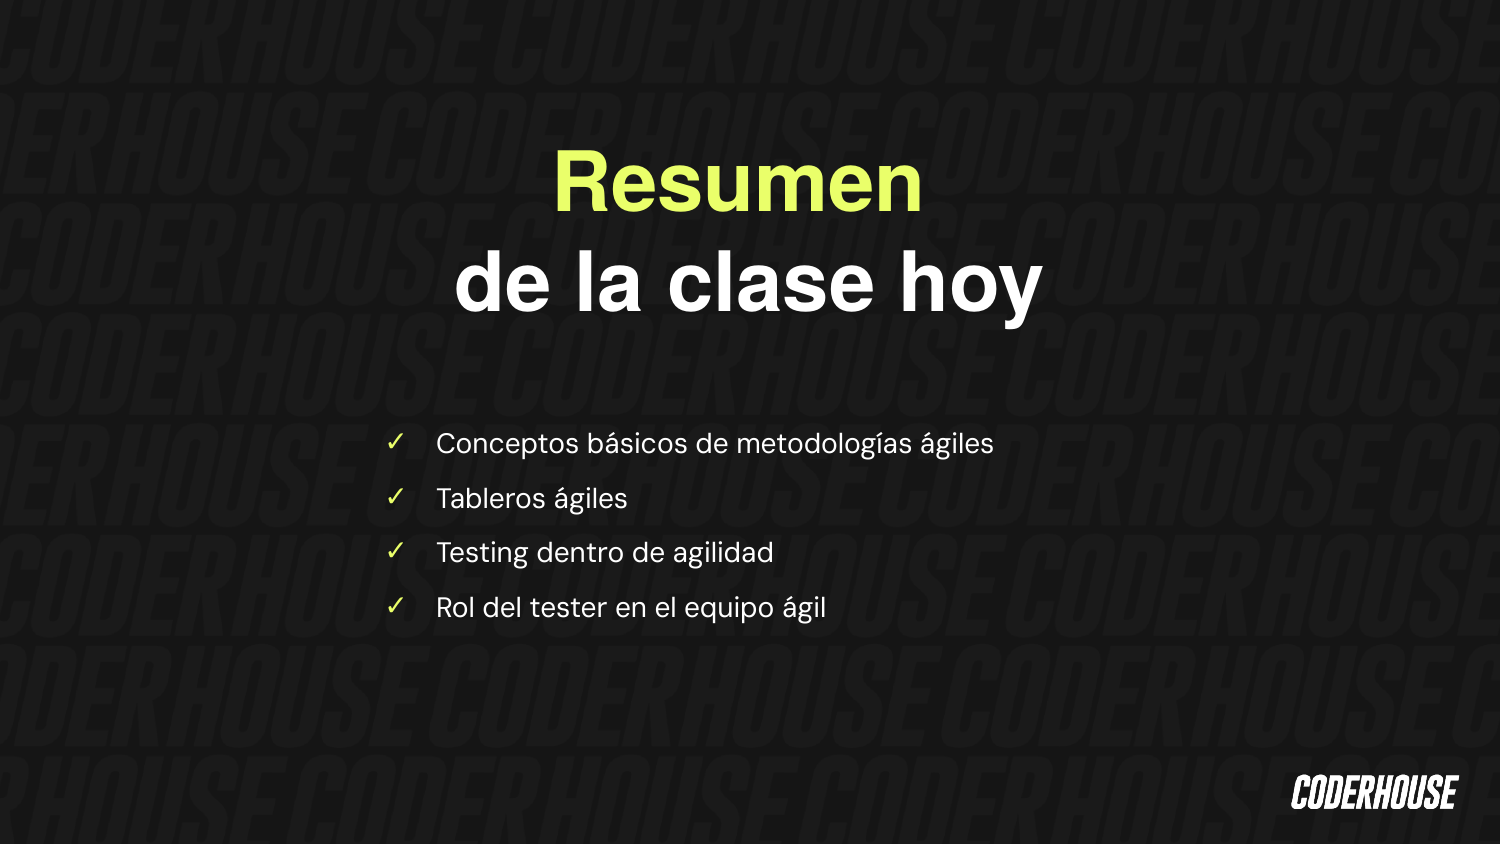

Resumen
de la clase hoy
Conceptos básicos de metodologías ágiles
Tableros ágiles
Testing dentro de agilidad
Rol del tester en el equipo ágil